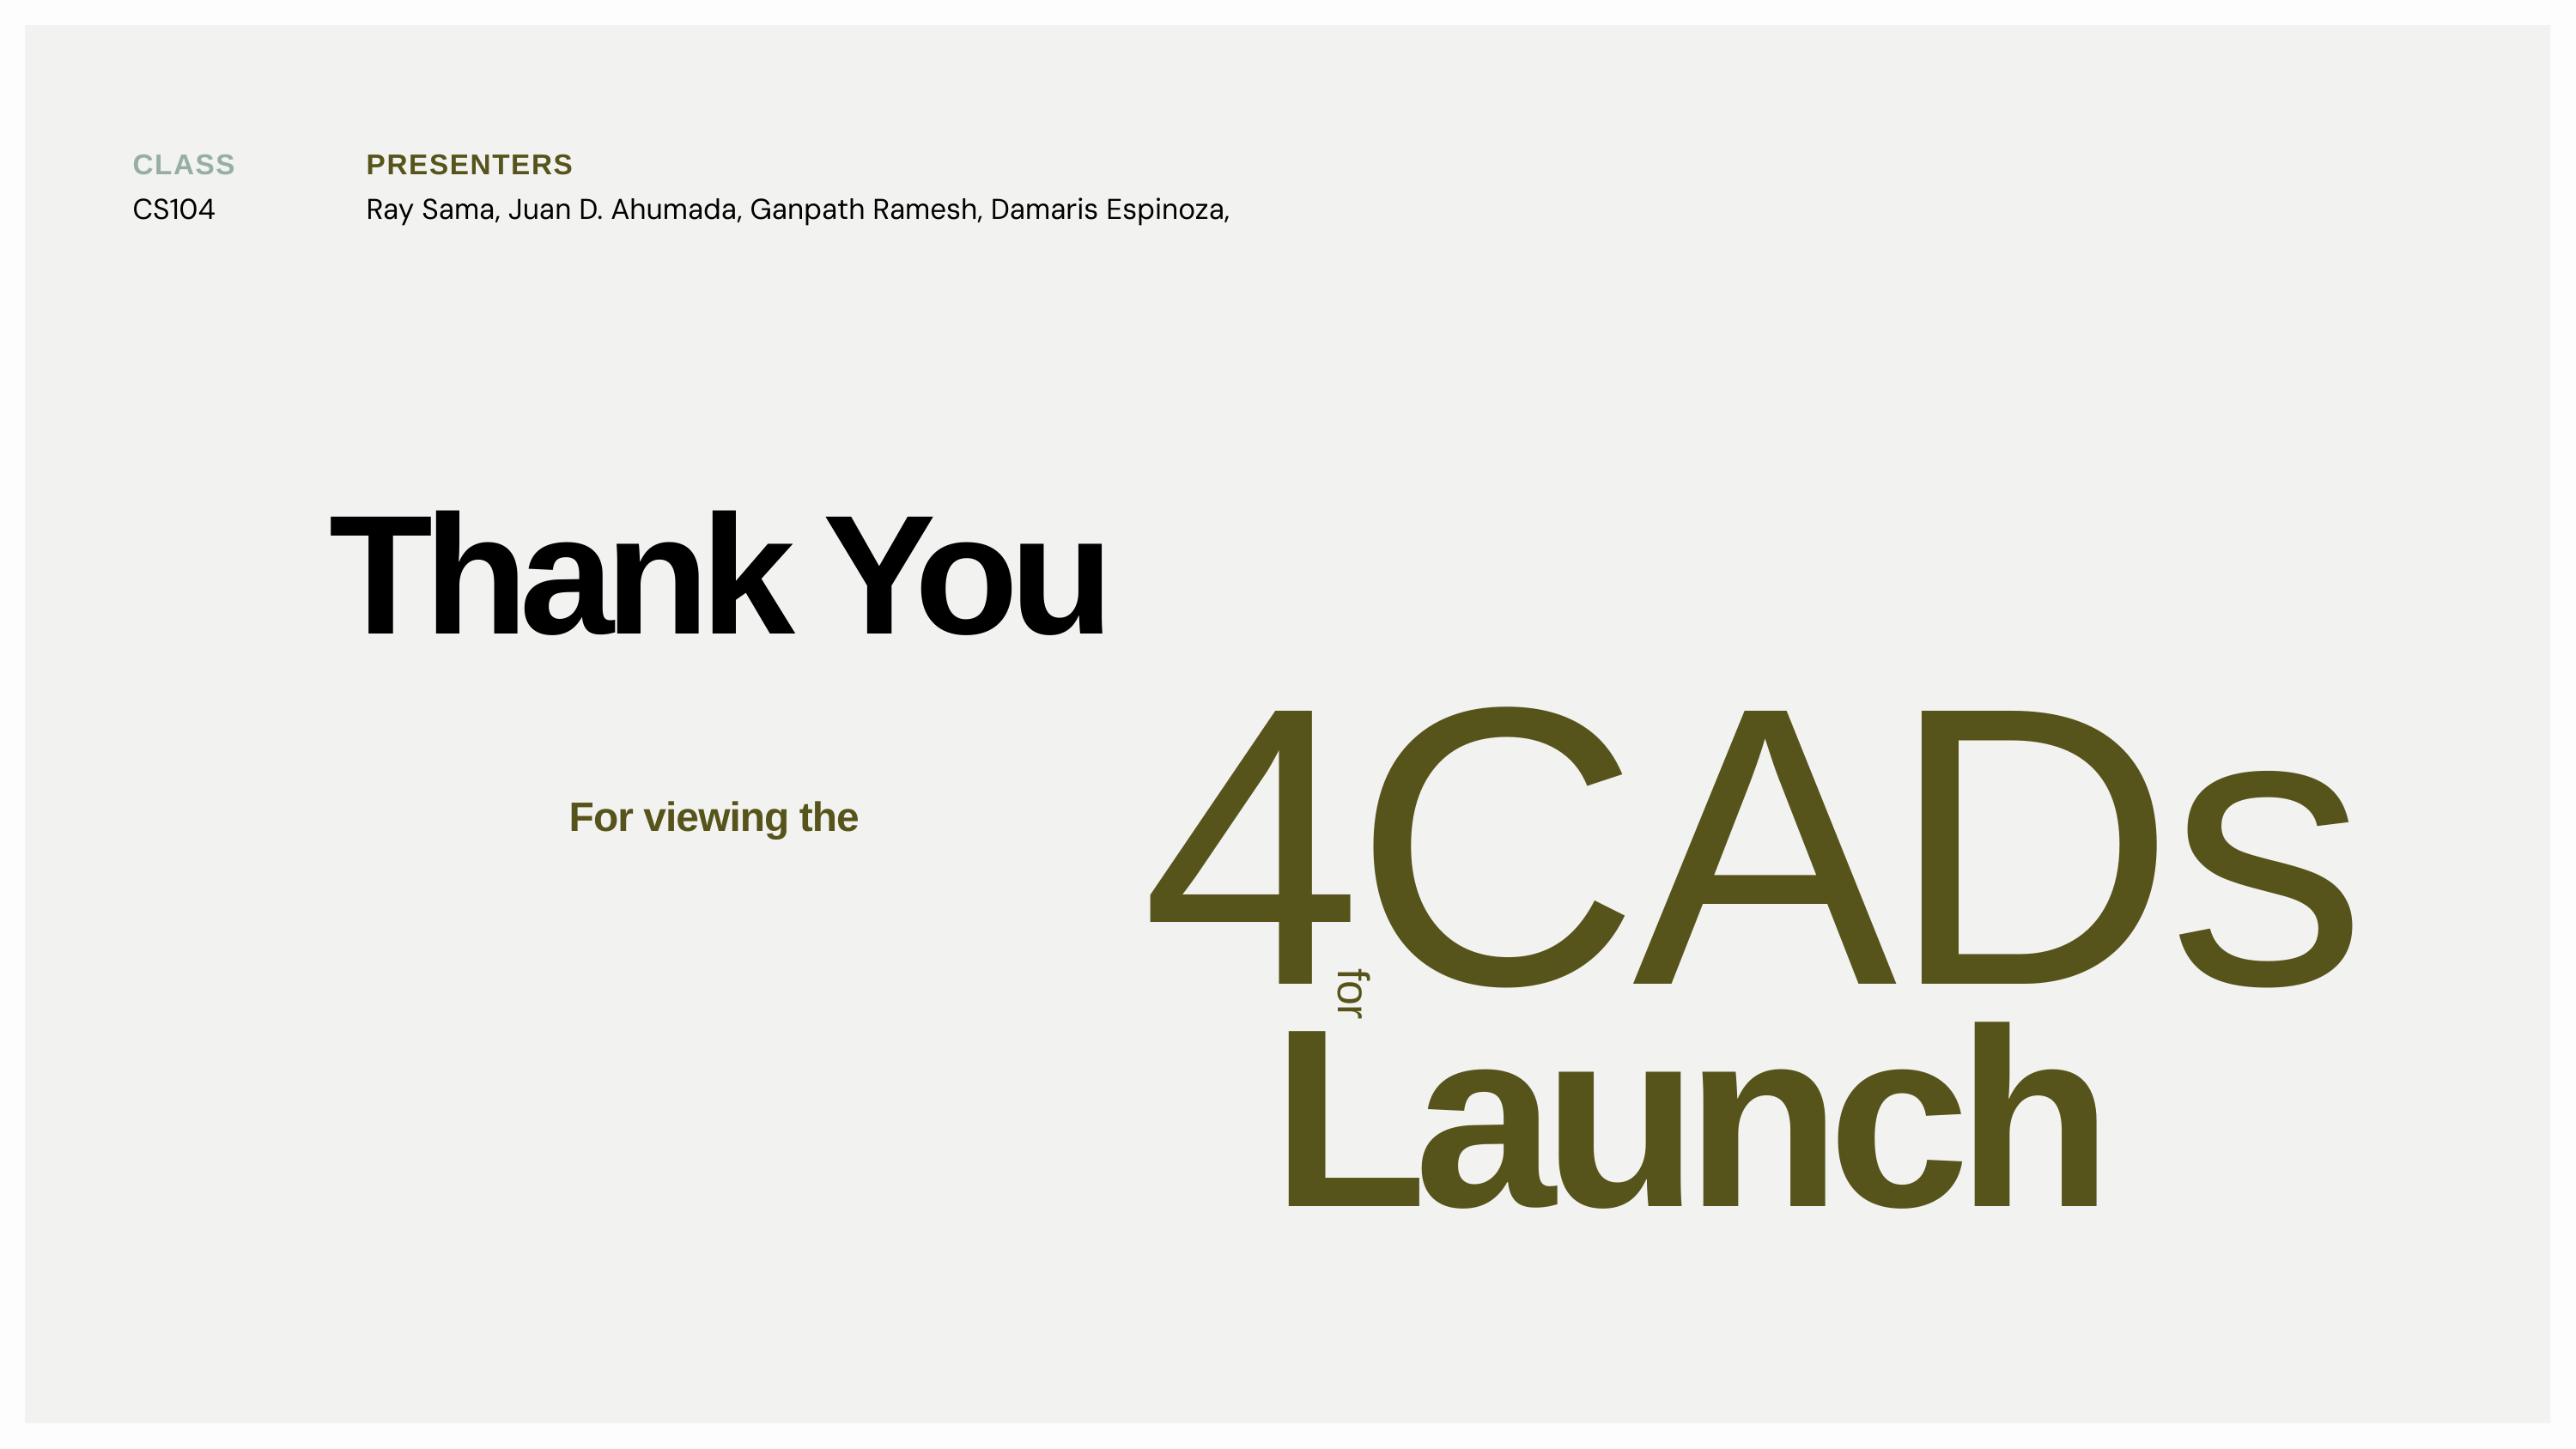

CLASS
CS104
PRESENTERS
Ray Sama, Juan D. Ahumada, Ganpath Ramesh, Damaris Espinoza,
Thank You
4CADs
for

Launch
For viewing the